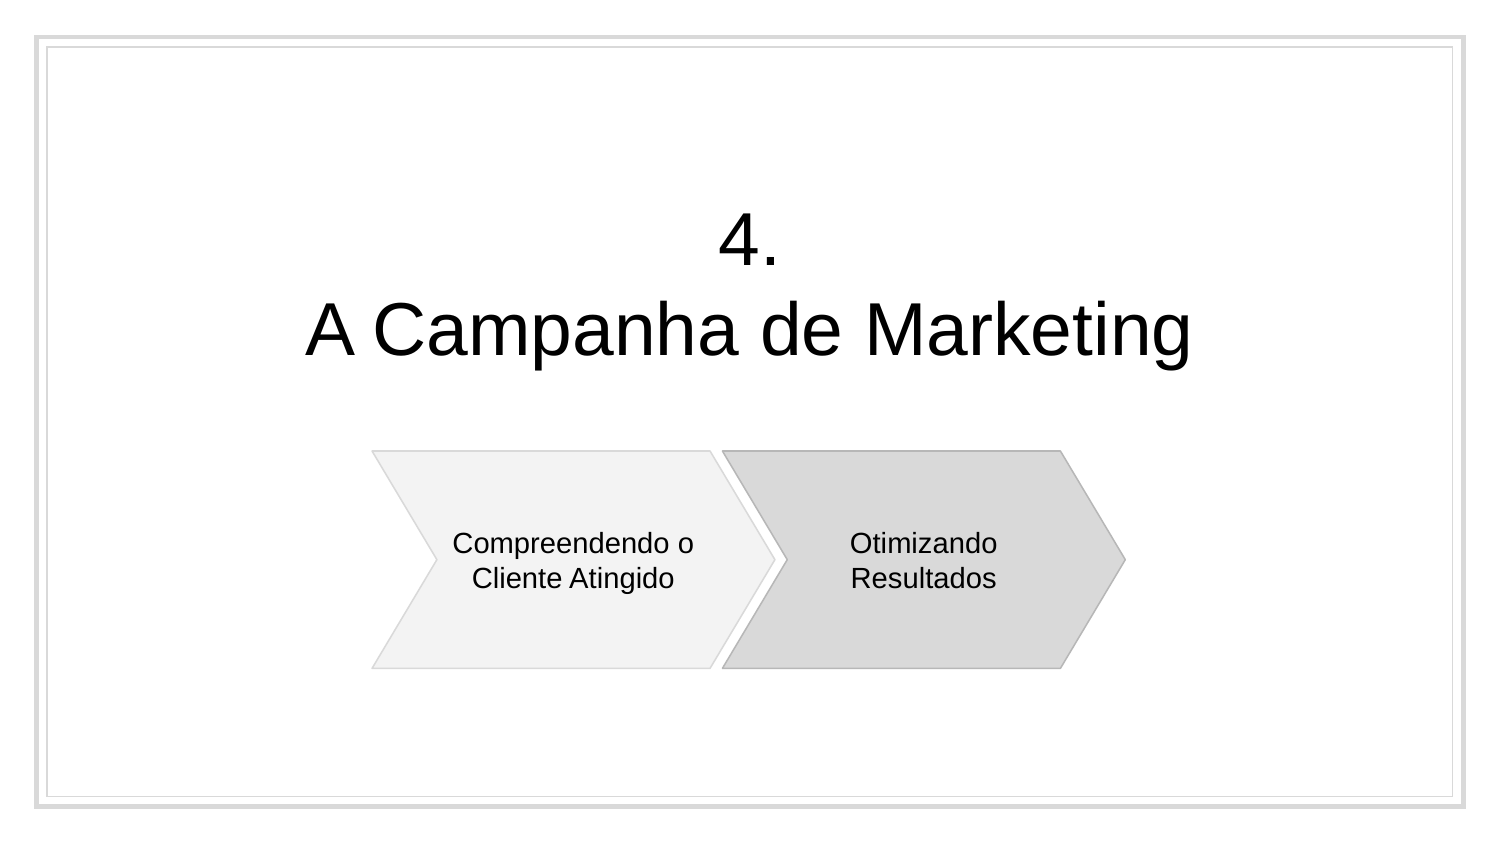

# 4.
A Campanha de Marketing
Compreendendo o Cliente Atingido
Otimizando Resultados